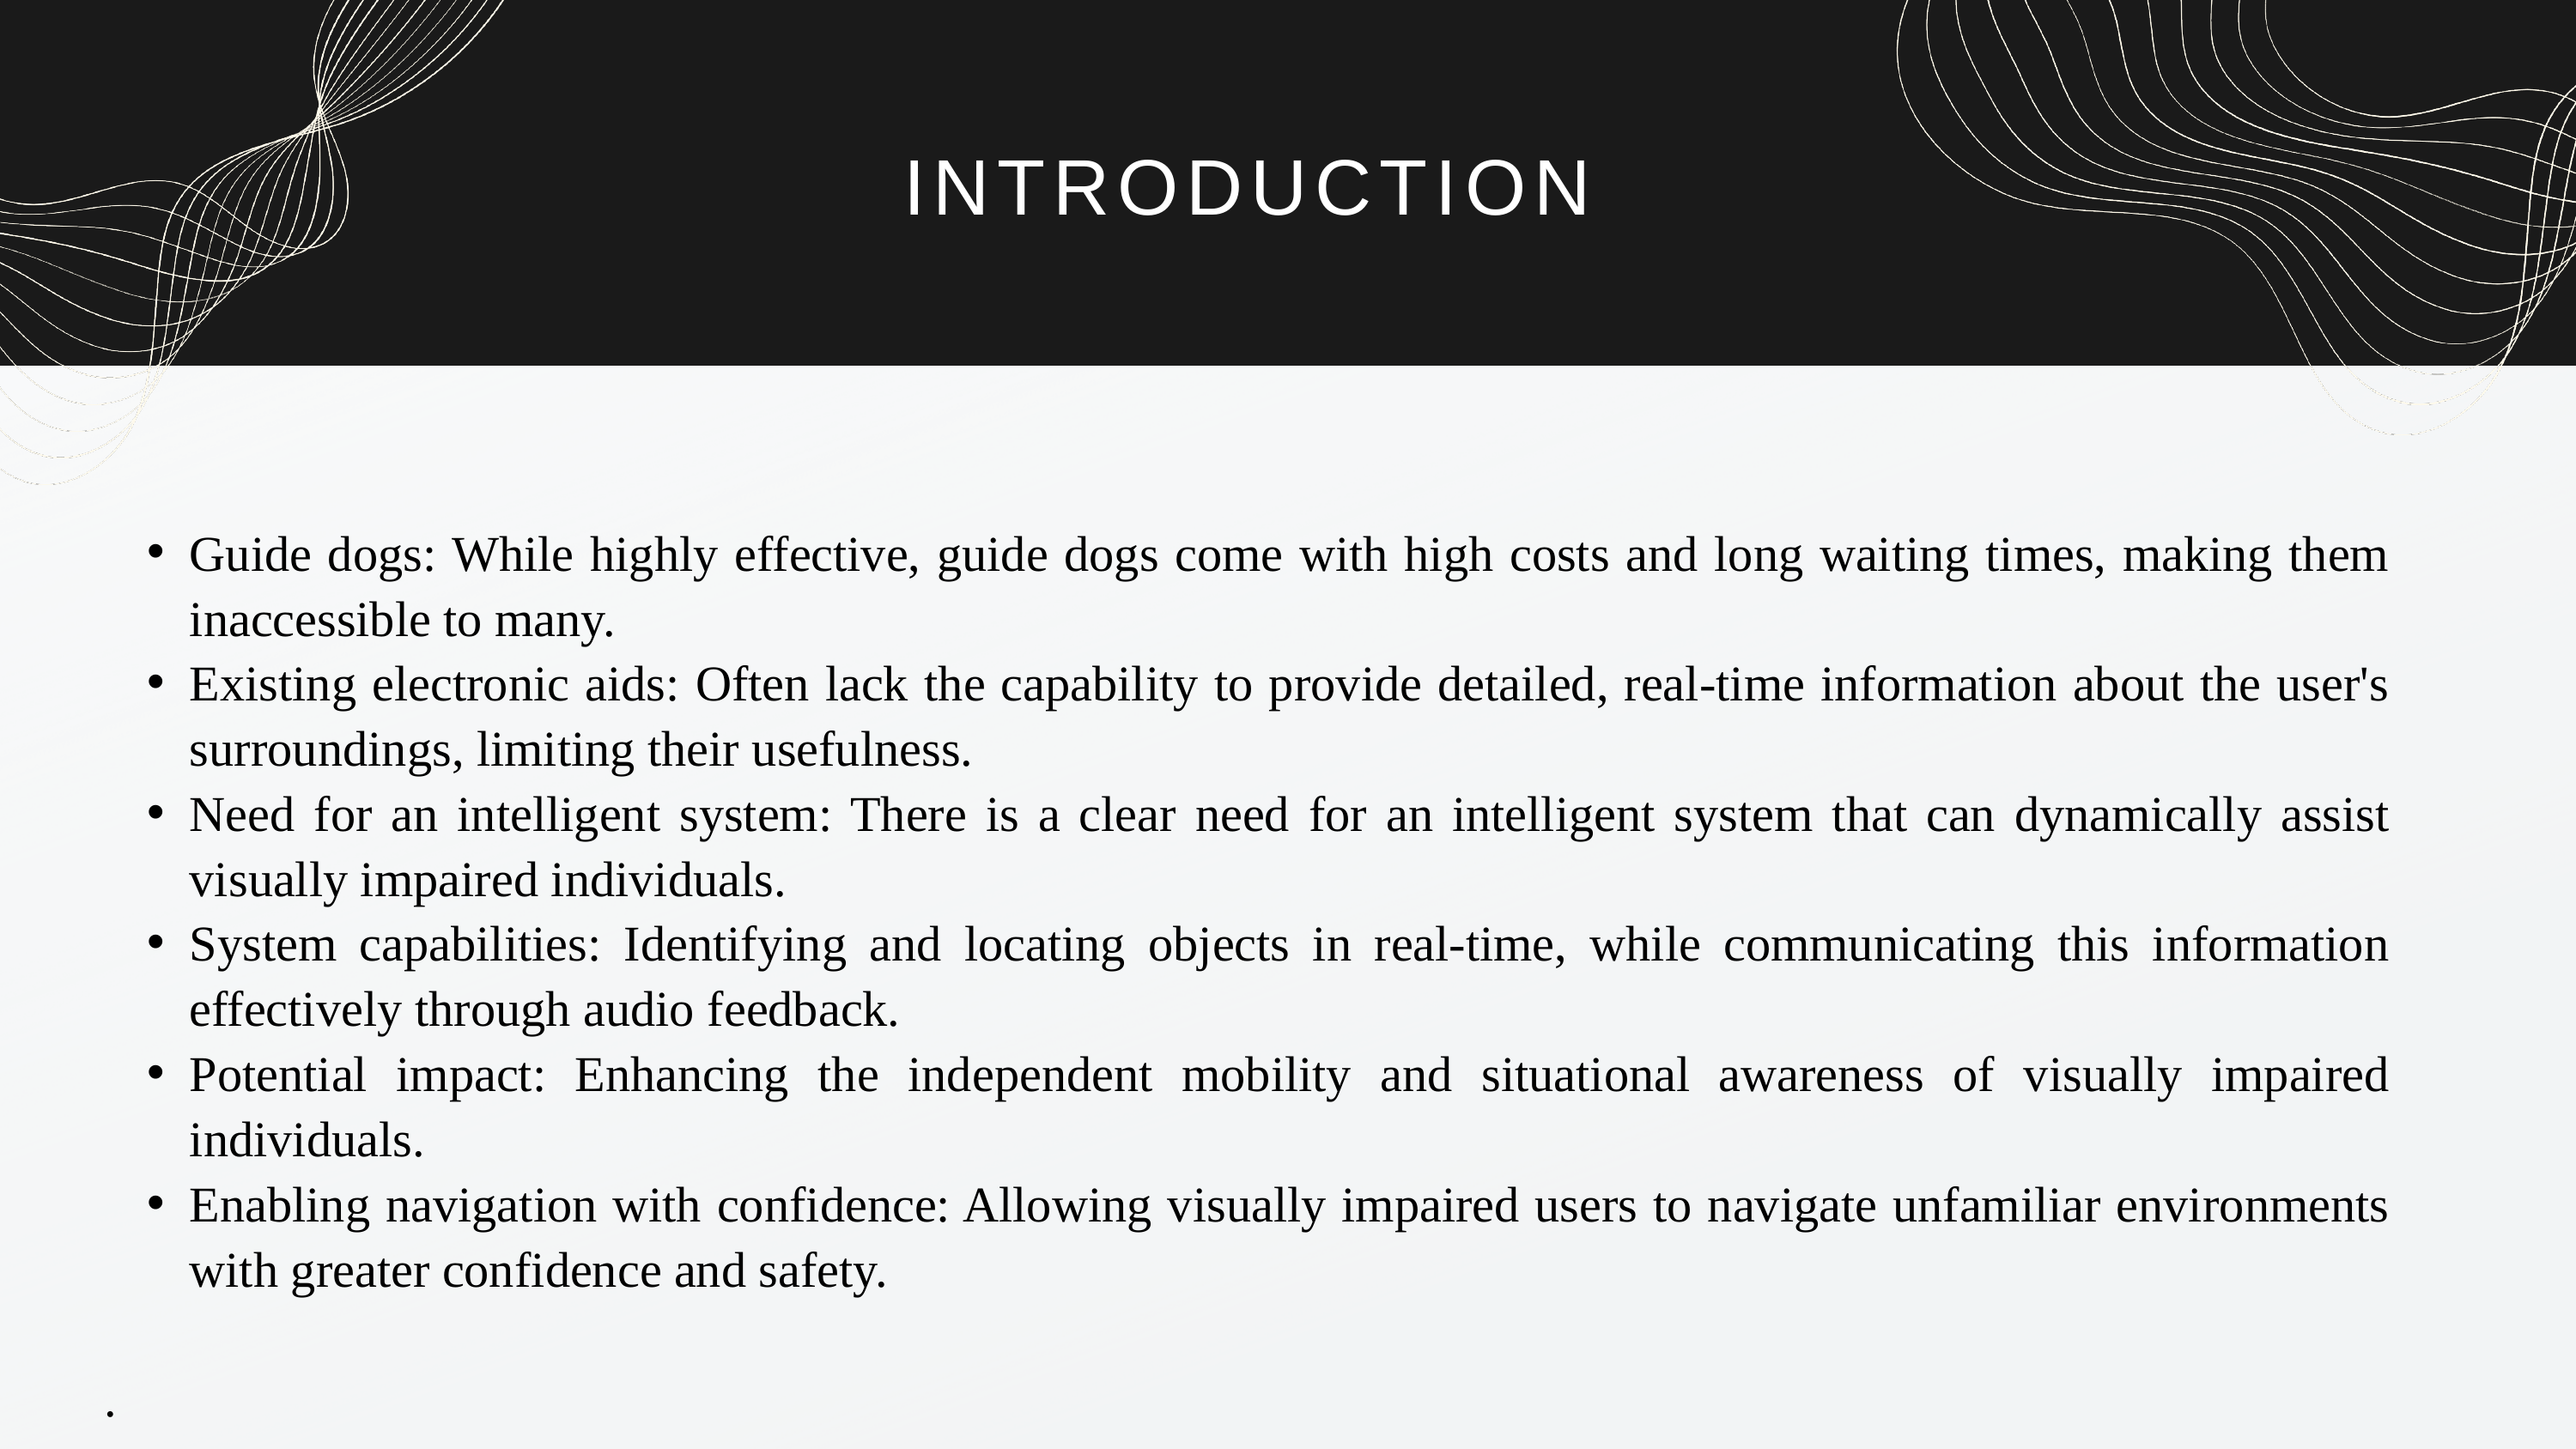

INTRODUCTION

Guide dogs: While highly effective, guide dogs come with high costs and long waiting times, making them inaccessible to many.
Existing electronic aids: Often lack the capability to provide detailed, real-time information about the user's surroundings, limiting their usefulness.
Need for an intelligent system: There is a clear need for an intelligent system that can dynamically assist visually impaired individuals.
System capabilities: Identifying and locating objects in real-time, while communicating this information effectively through audio feedback.
Potential impact: Enhancing the independent mobility and situational awareness of visually impaired individuals.
Enabling navigation with confidence: Allowing visually impaired users to navigate unfamiliar environments with greater confidence and safety.

.